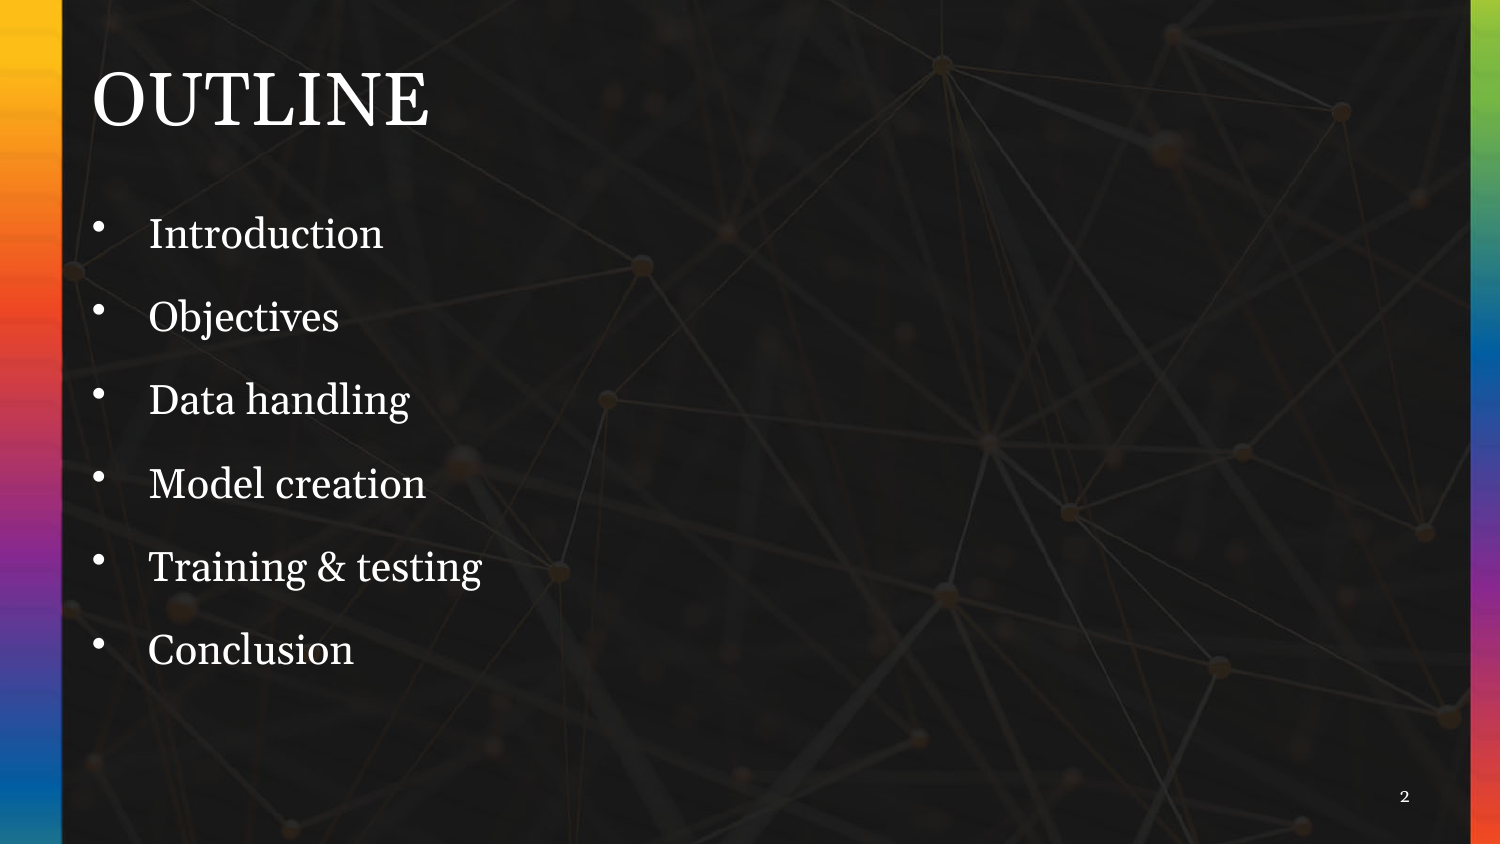

# OUTLINE
Introduction
Objectives
Data handling
Model creation
Training & testing
Conclusion

2